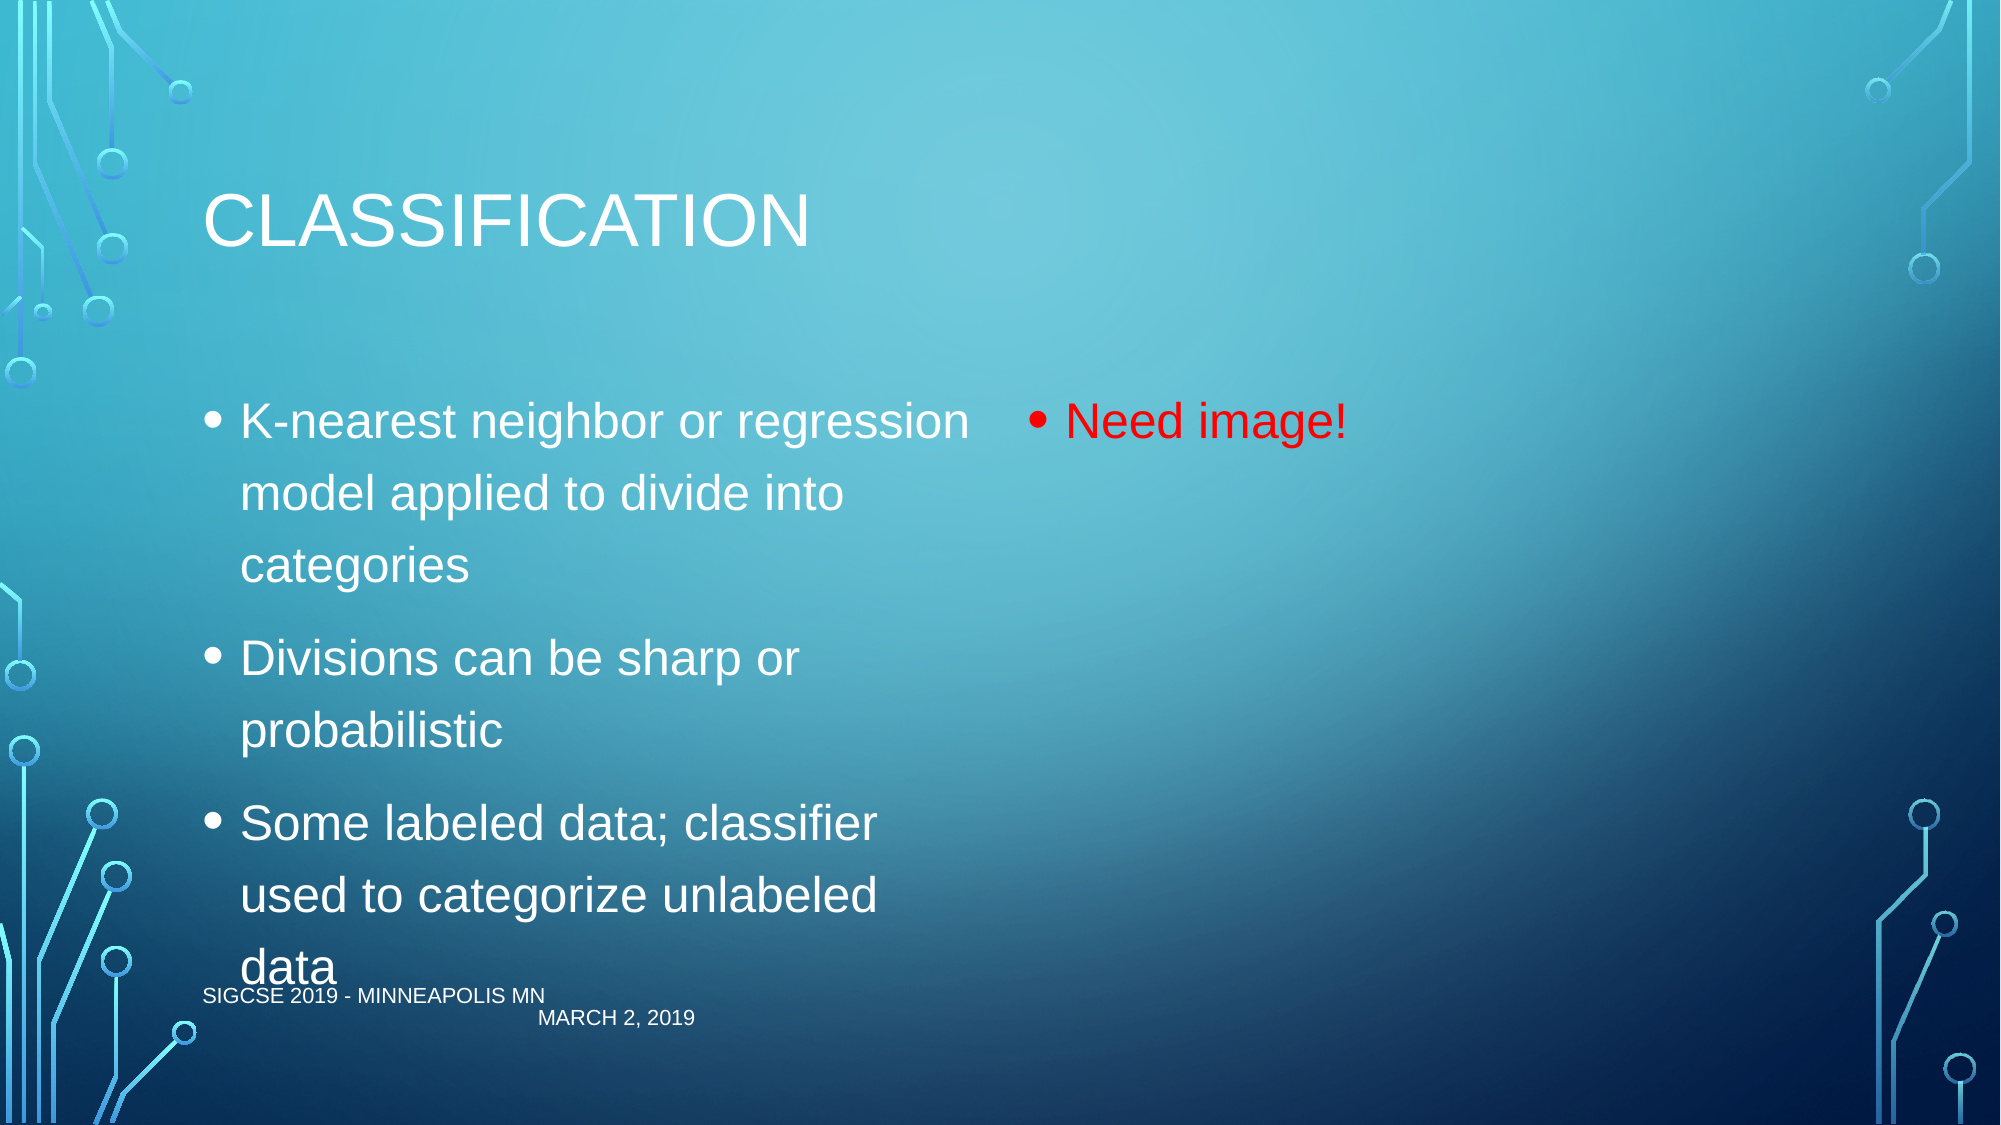

# Classification
K-nearest neighbor or regression model applied to divide into categories
Divisions can be sharp or probabilistic
Some labeled data; classifier used to categorize unlabeled data
Need image!
SIGCSE 2019 - Minneapolis MN                                                                                                                                                                    March 2, 2019